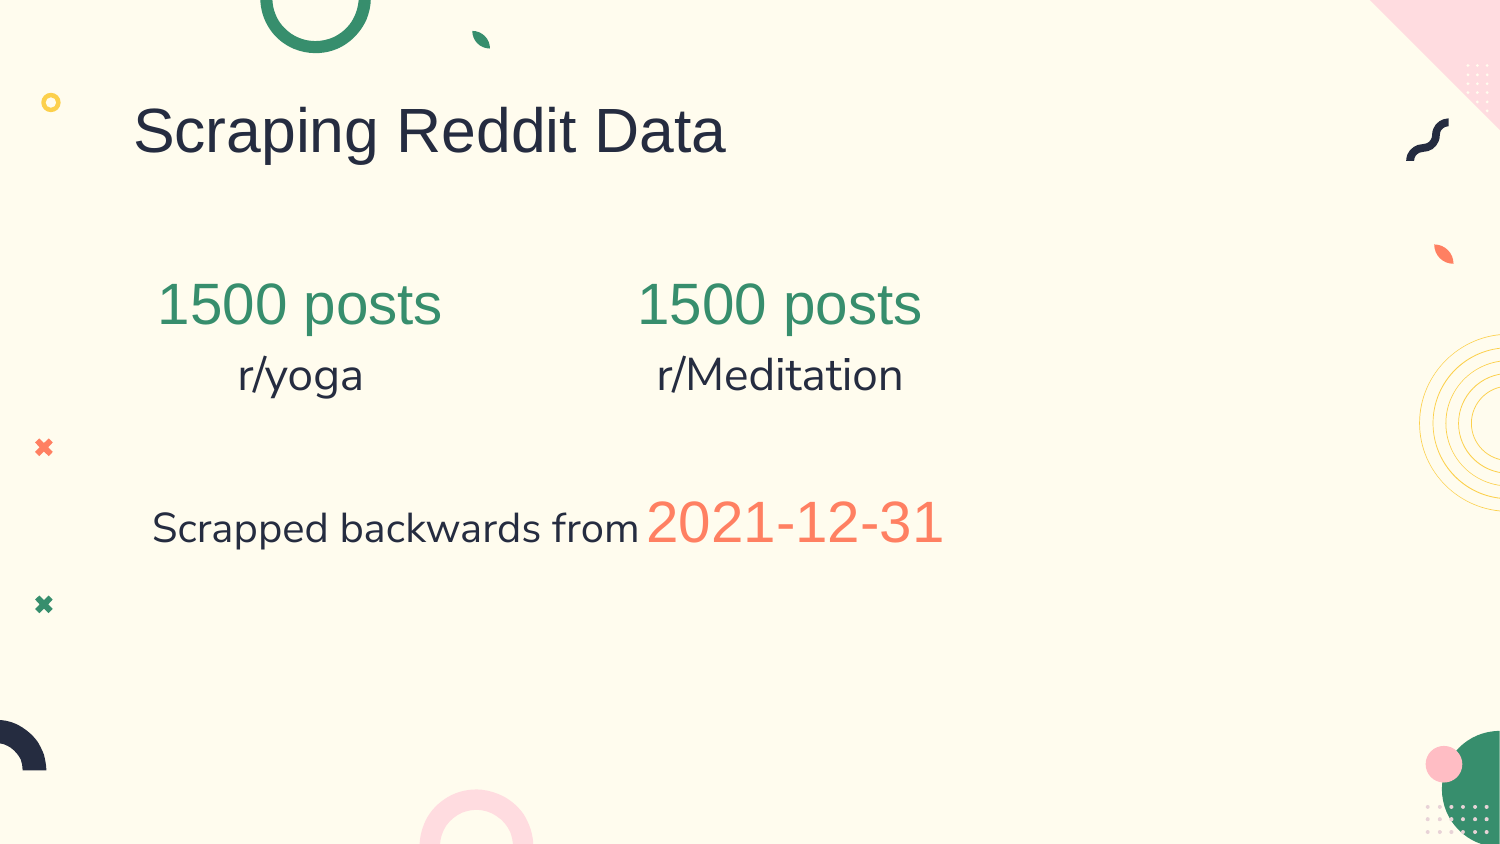

# Scraping Reddit Data
1500 posts
1500 posts
r/yoga
r/Meditation
Scrapped backwards from
2021-12-31